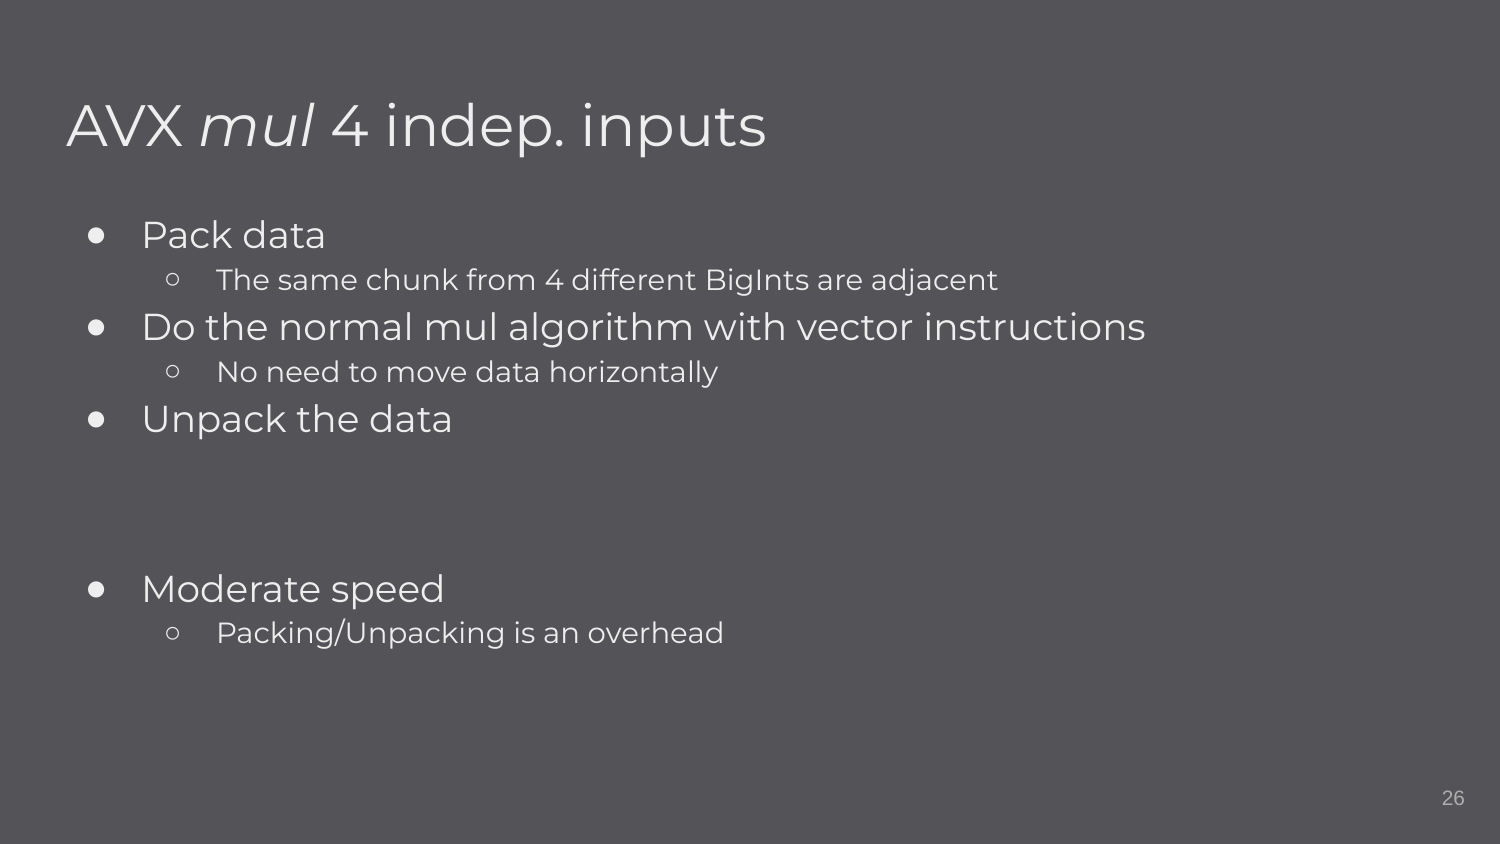

# AVX mul 4 indep. inputs
Pack data
The same chunk from 4 different BigInts are adjacent
Do the normal mul algorithm with vector instructions
No need to move data horizontally
Unpack the data

Moderate speed
Packing/Unpacking is an overhead

26